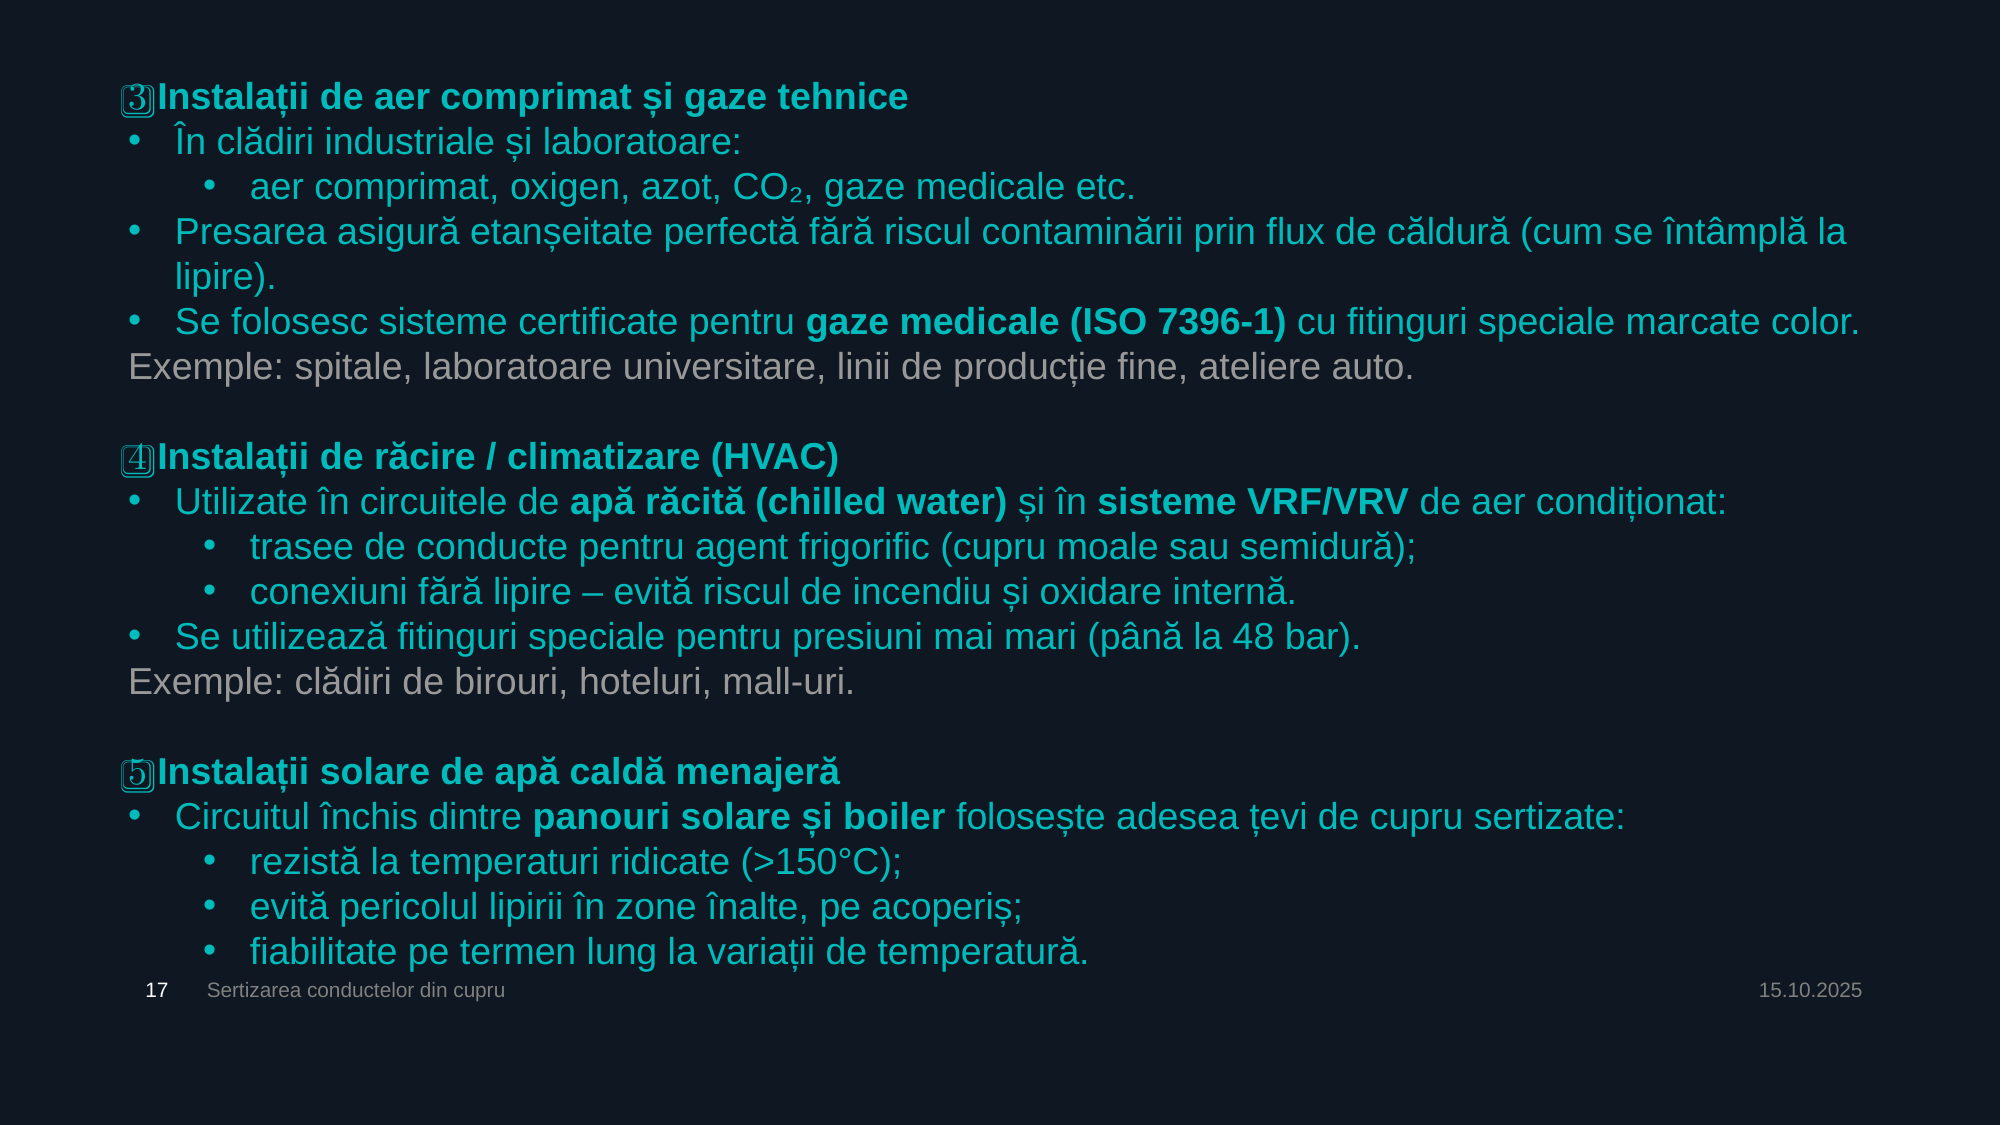

3️⃣ Instalații de aer comprimat și gaze tehnice
În clădiri industriale și laboratoare:
aer comprimat, oxigen, azot, CO₂, gaze medicale etc.
Presarea asigură etanșeitate perfectă fără riscul contaminării prin flux de căldură (cum se întâmplă la lipire).
Se folosesc sisteme certificate pentru gaze medicale (ISO 7396-1) cu fitinguri speciale marcate color.
Exemple: spitale, laboratoare universitare, linii de producție fine, ateliere auto.

4️⃣ Instalații de răcire / climatizare (HVAC)
Utilizate în circuitele de apă răcită (chilled water) și în sisteme VRF/VRV de aer condiționat:
trasee de conducte pentru agent frigorific (cupru moale sau semidură);
conexiuni fără lipire – evită riscul de incendiu și oxidare internă.
Se utilizează fitinguri speciale pentru presiuni mai mari (până la 48 bar).
Exemple: clădiri de birouri, hoteluri, mall-uri.

5️⃣ Instalații solare de apă caldă menajeră
Circuitul închis dintre panouri solare și boiler folosește adesea țevi de cupru sertizate:
rezistă la temperaturi ridicate (>150°C);
evită pericolul lipirii în zone înalte, pe acoperiș;
fiabilitate pe termen lung la variații de temperatură.

Sertizarea conductelor din cupru
15.10.2025
17